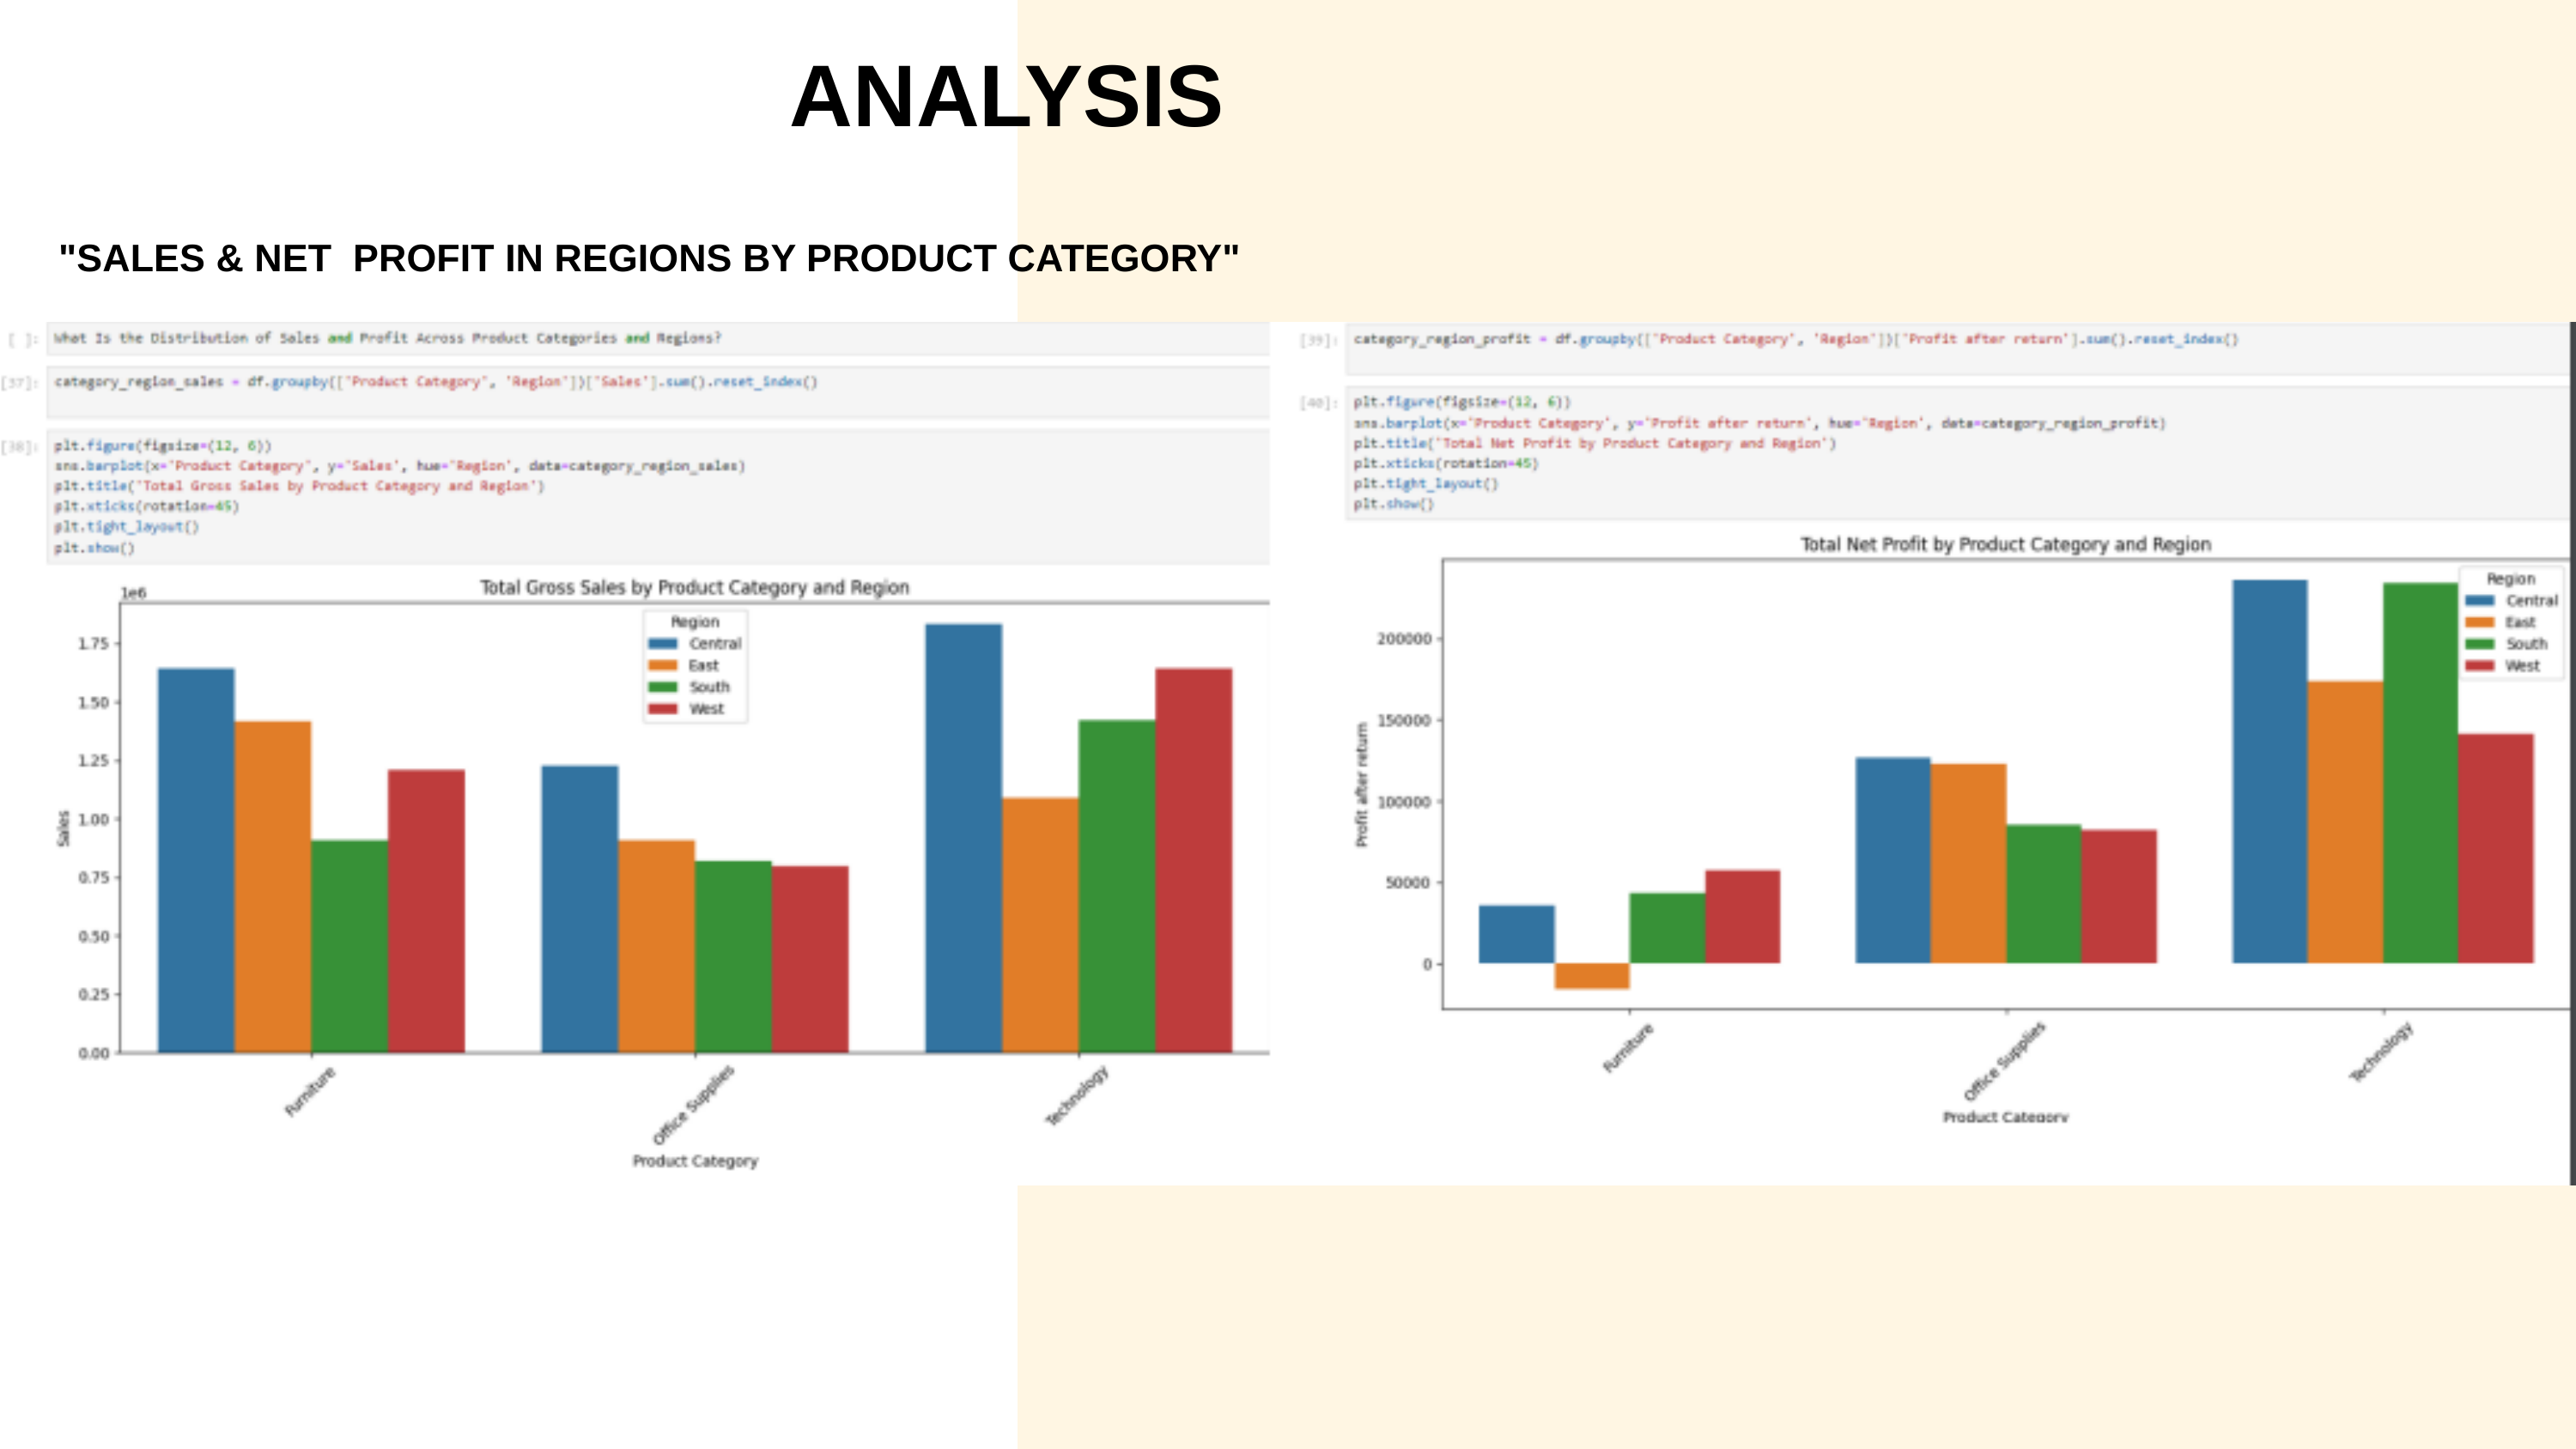

ANALYSIS
"SALES & NET  PROFIT IN REGIONS BY PRODUCT CATEGORY"